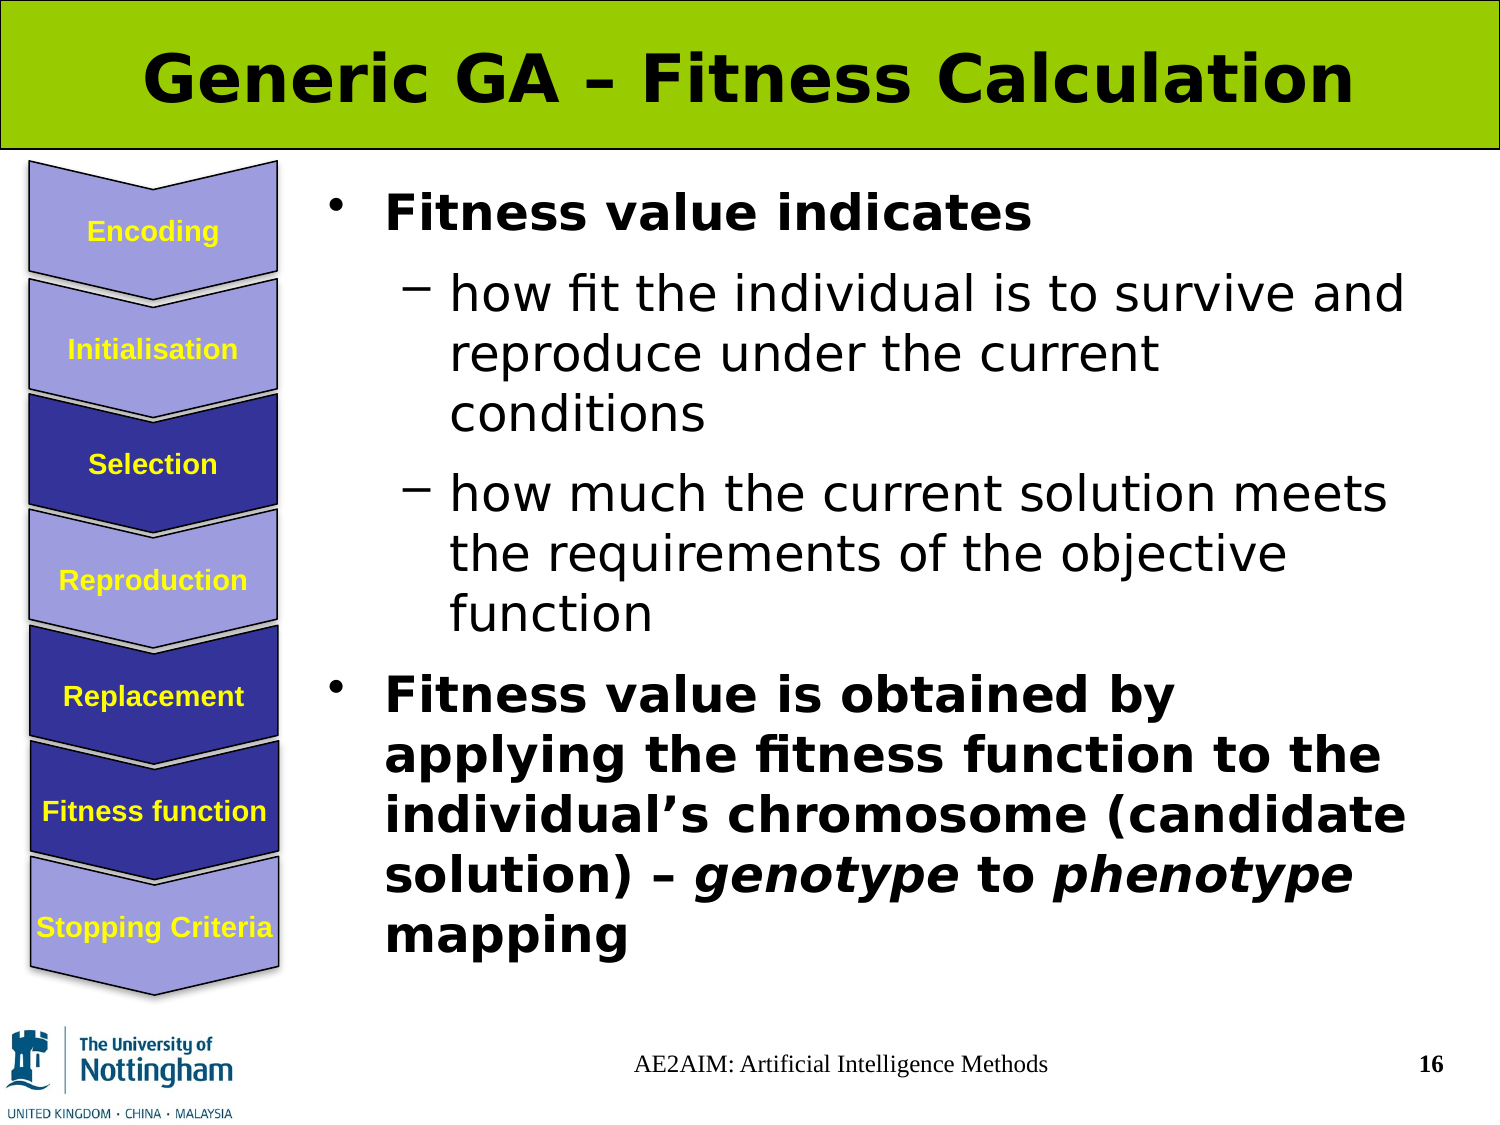

# Generic GA – Fitness Calculation
Encoding
Initialisation
Selection
Reproduction
Replacement
Fitness function
Stopping Criteria
Fitness value indicates
how fit the individual is to survive and reproduce under the current conditions
how much the current solution meets the requirements of the objective function
Fitness value is obtained by applying the fitness function to the individual’s chromosome (candidate solution) – genotype to phenotype mapping
AE2AIM: Artificial Intelligence Methods
16